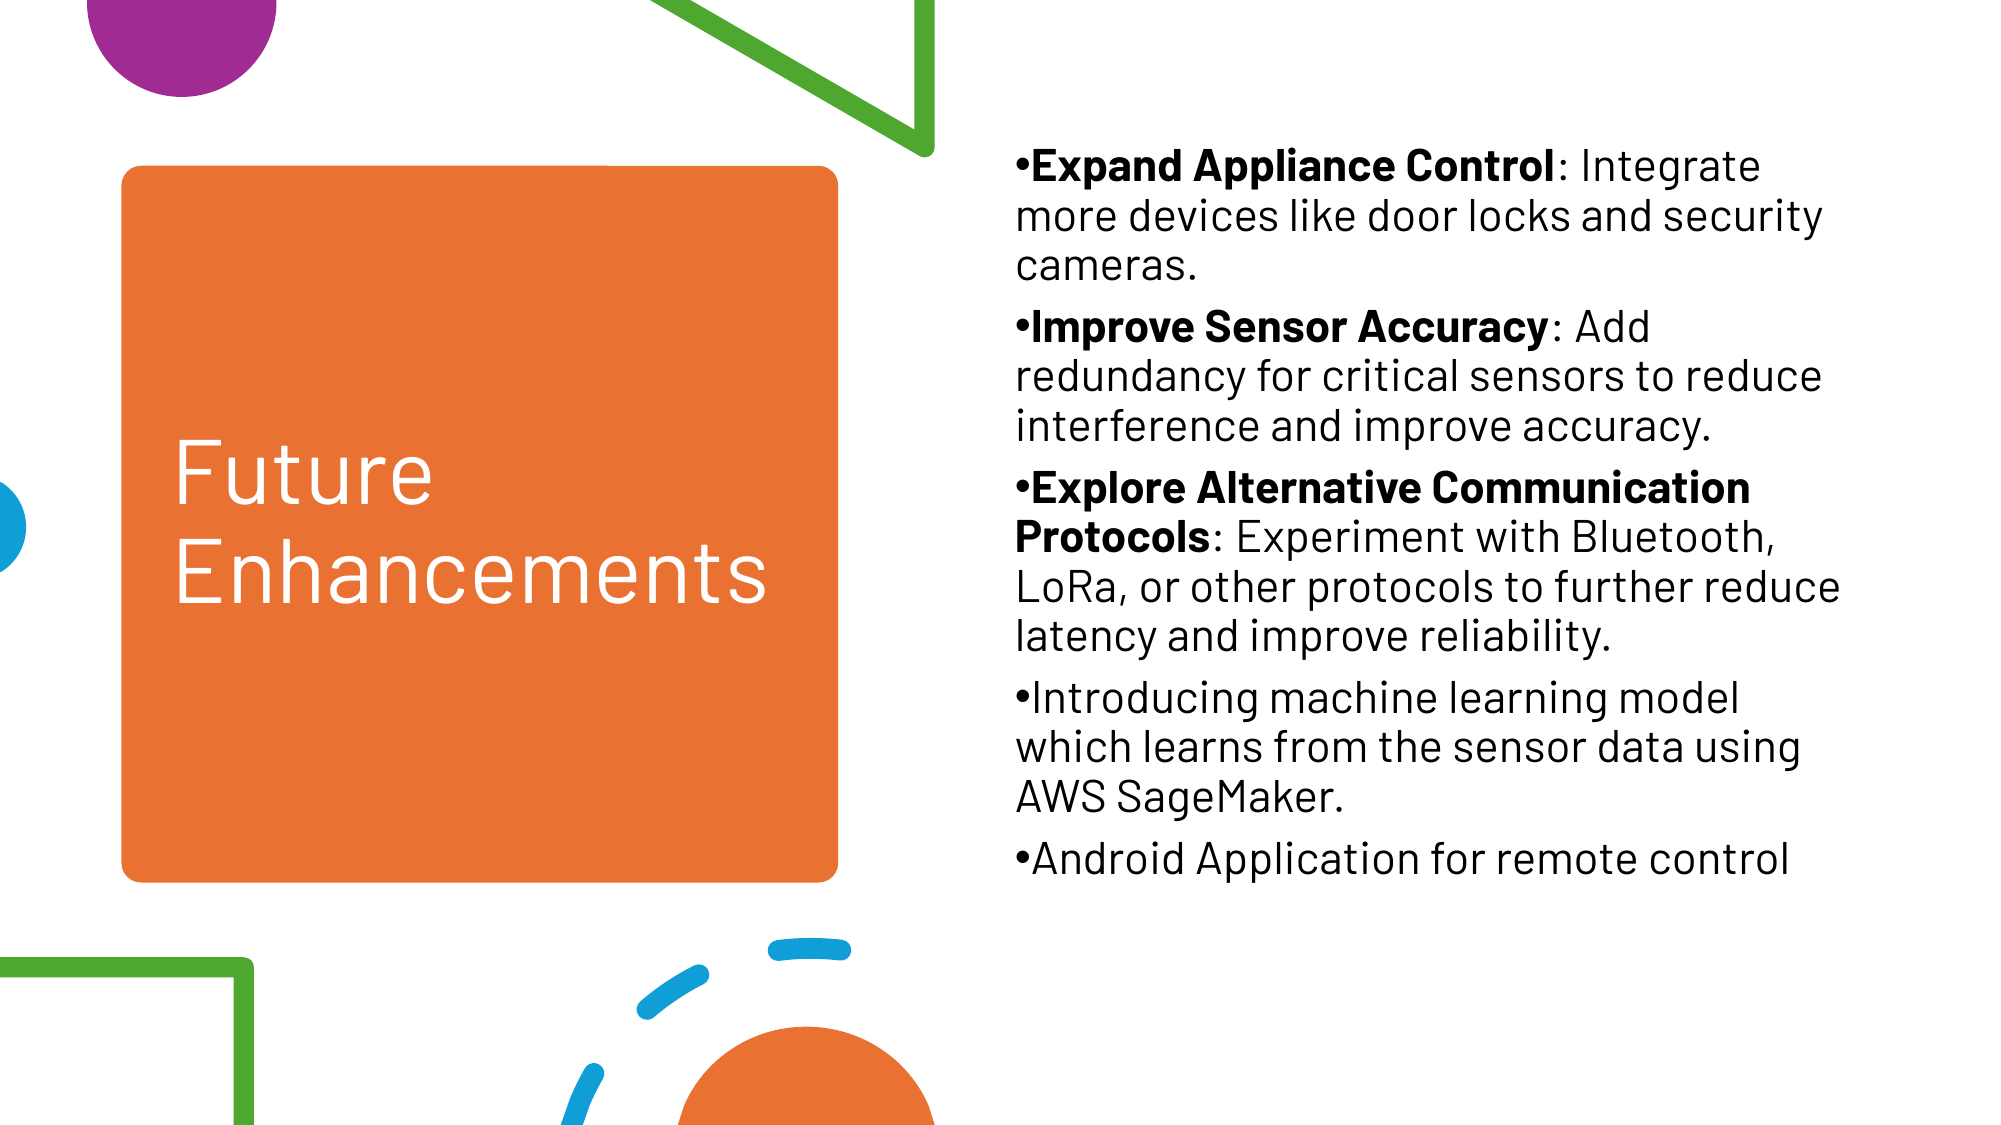

Expand Appliance Control: Integrate more devices like door locks and security cameras.
Improve Sensor Accuracy: Add redundancy for critical sensors to reduce interference and improve accuracy.
Explore Alternative Communication Protocols: Experiment with Bluetooth, LoRa, or other protocols to further reduce latency and improve reliability.
Introducing machine learning model which learns from the sensor data using AWS SageMaker.
Android Application for remote control

# Future Enhancements